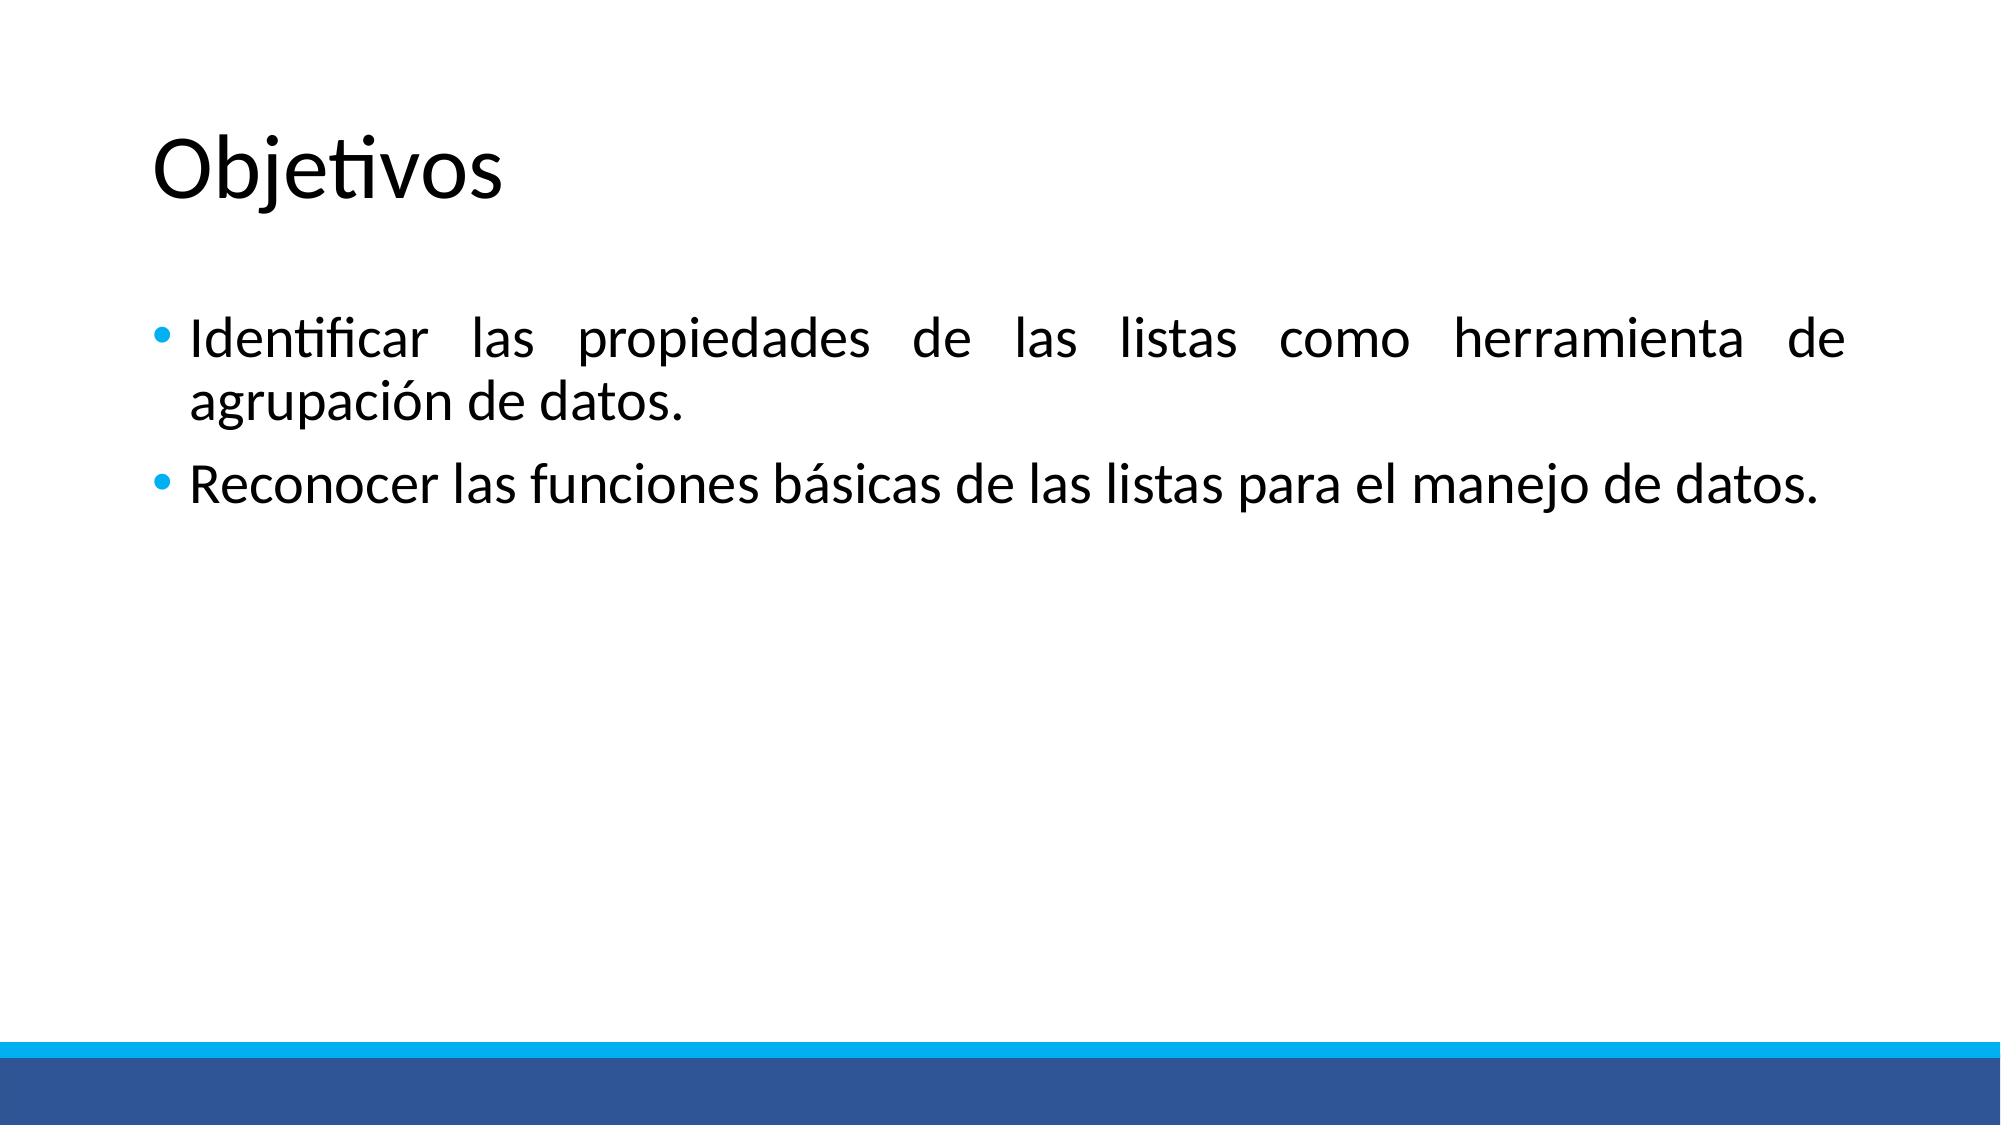

# Objetivos
Identificar las propiedades de las listas como herramienta de agrupación de datos.
Reconocer las funciones básicas de las listas para el manejo de datos.